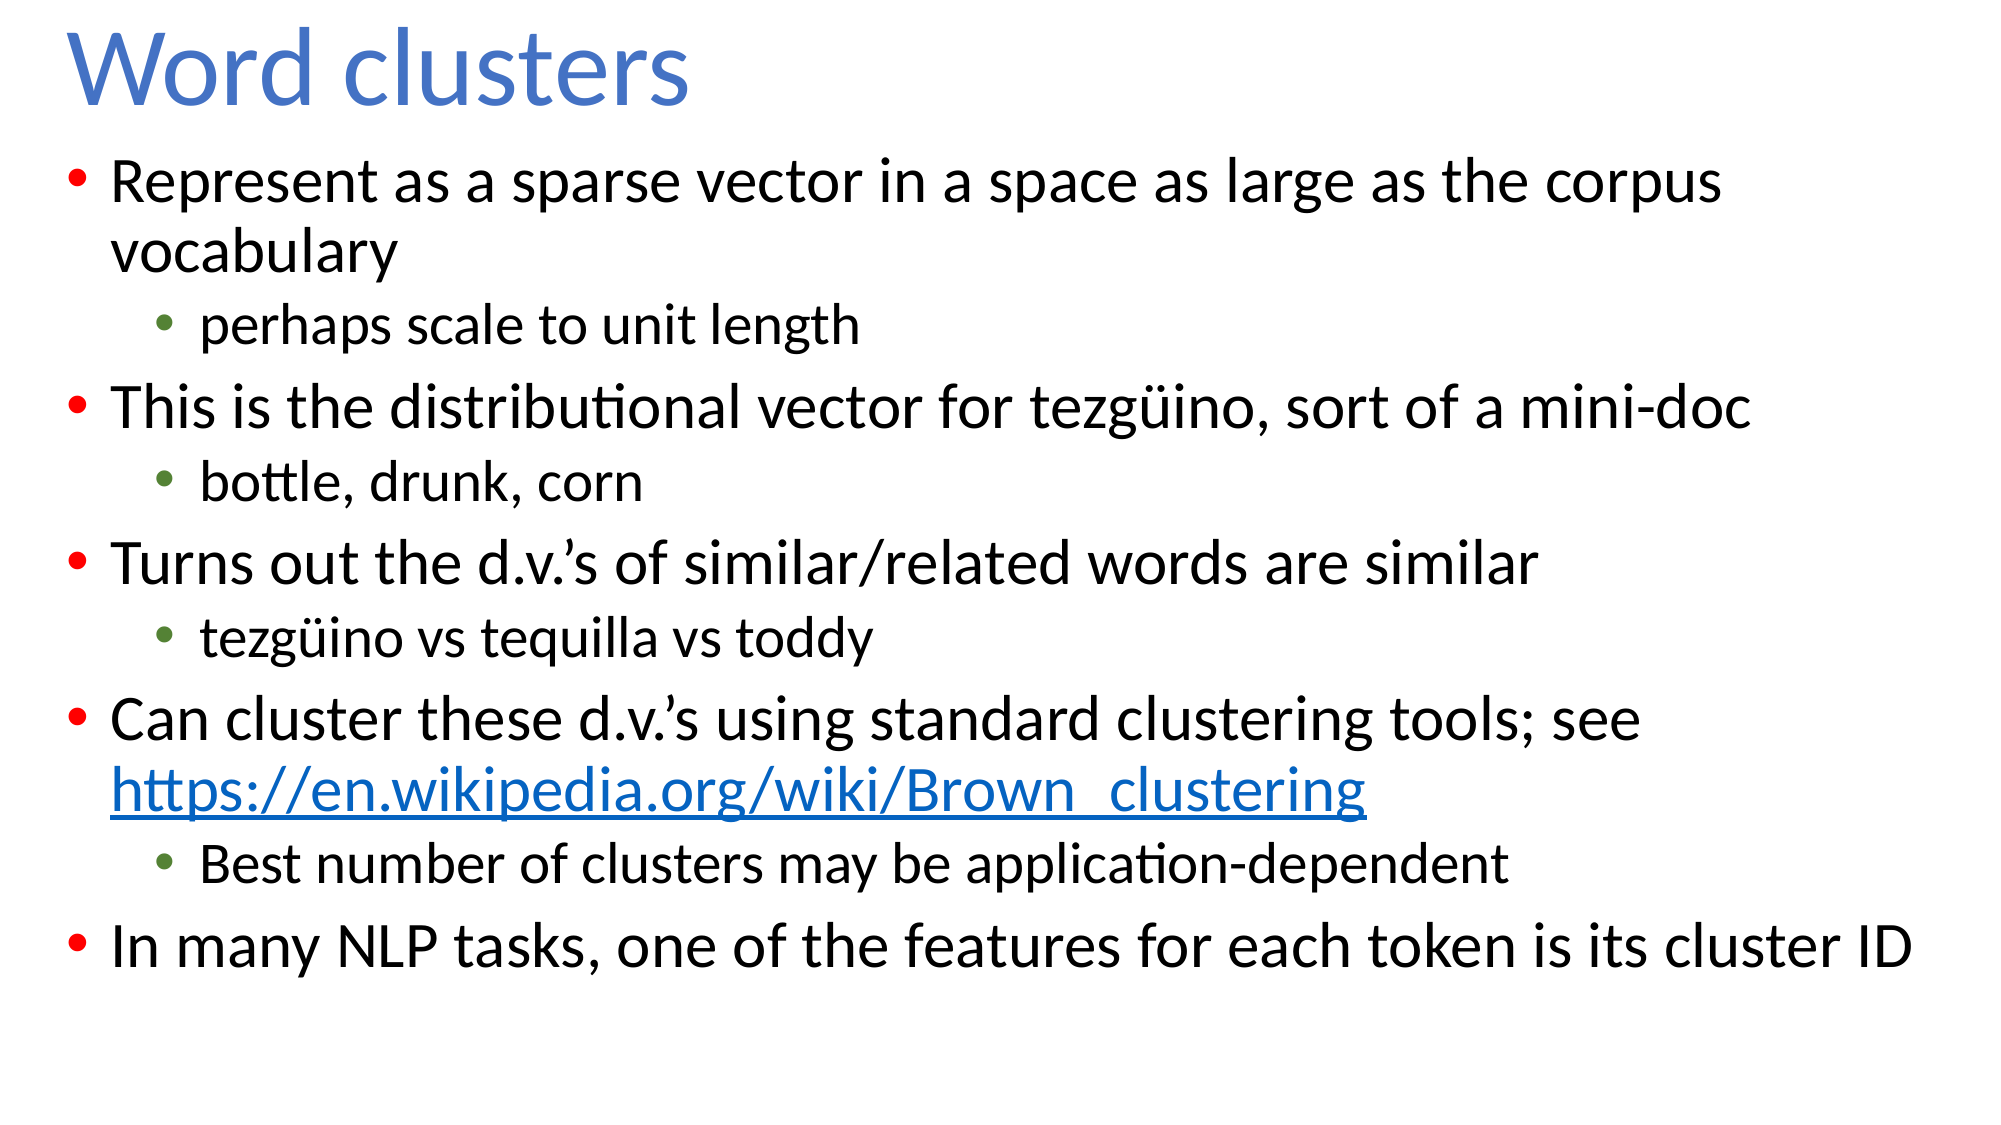

# Word clusters
Represent as a sparse vector in a space as large as the corpus vocabulary
perhaps scale to unit length
This is the distributional vector for tezgüino, sort of a mini-doc
bottle, drunk, corn
Turns out the d.v.’s of similar/related words are similar
tezgüino vs tequilla vs toddy
Can cluster these d.v.’s using standard clustering tools; see https://en.wikipedia.org/wiki/Brown_clustering
Best number of clusters may be application-dependent
In many NLP tasks, one of the features for each token is its cluster ID